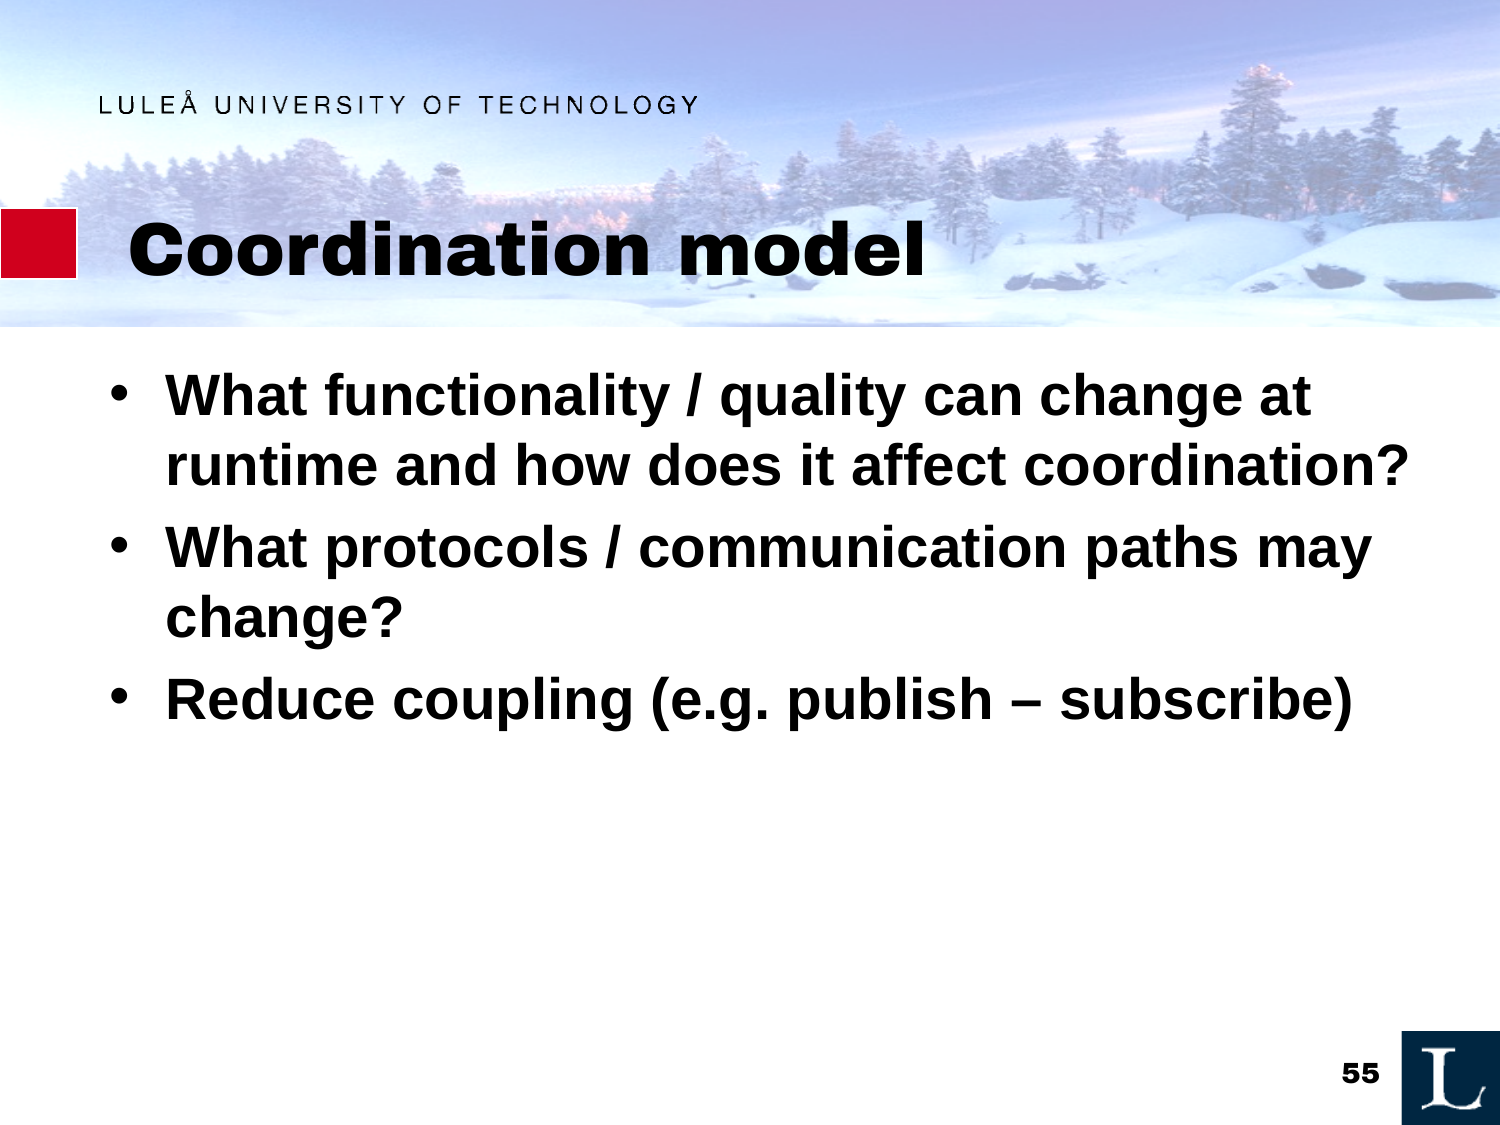

# Coordination model
What functionality / quality can change at runtime and how does it affect coordination?
What protocols / communication paths may change?
Reduce coupling (e.g. publish – subscribe)
55